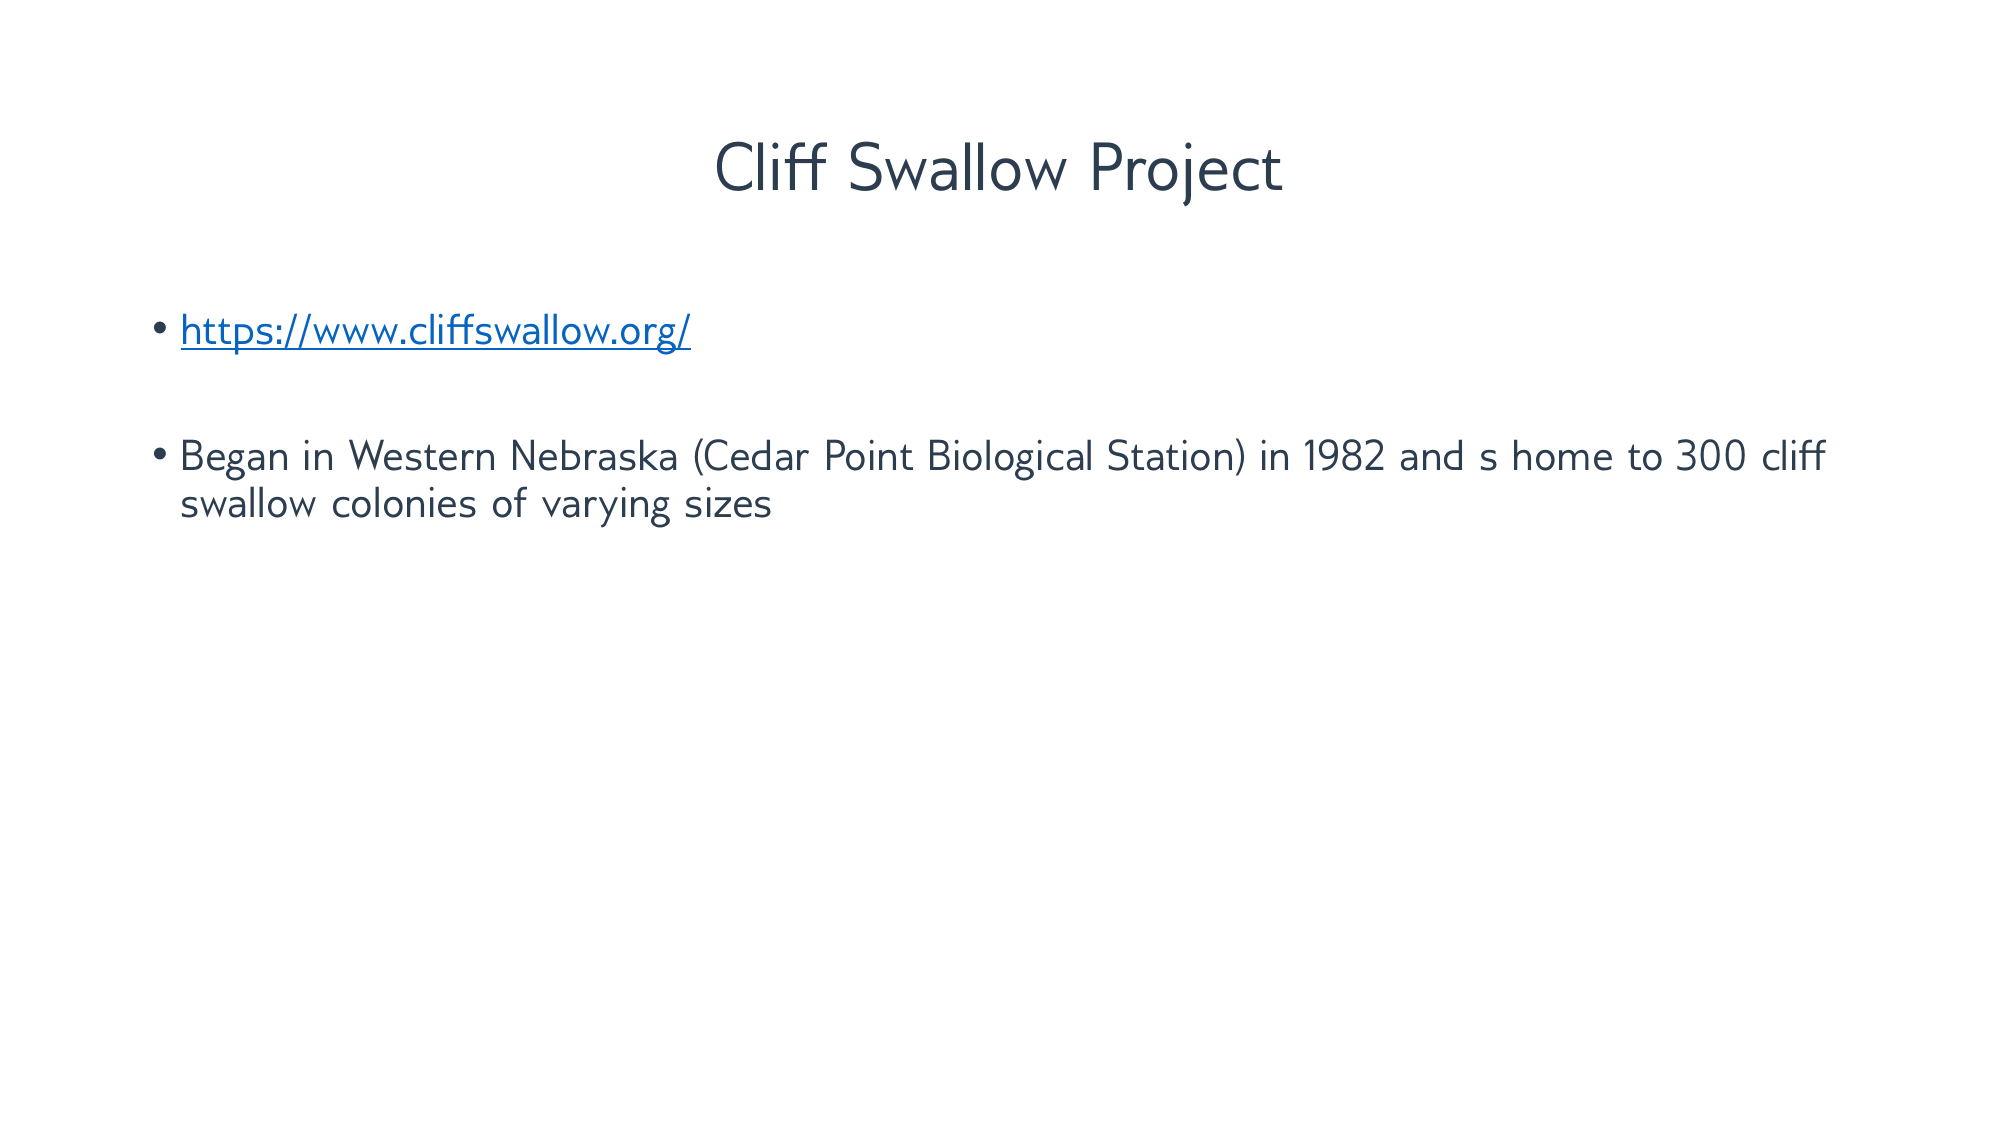

# Cliff Swallow Project
https://www.cliffswallow.org/

Began in Western Nebraska (Cedar Point Biological Station) in 1982 and s home to 300 cliff swallow colonies of varying sizes